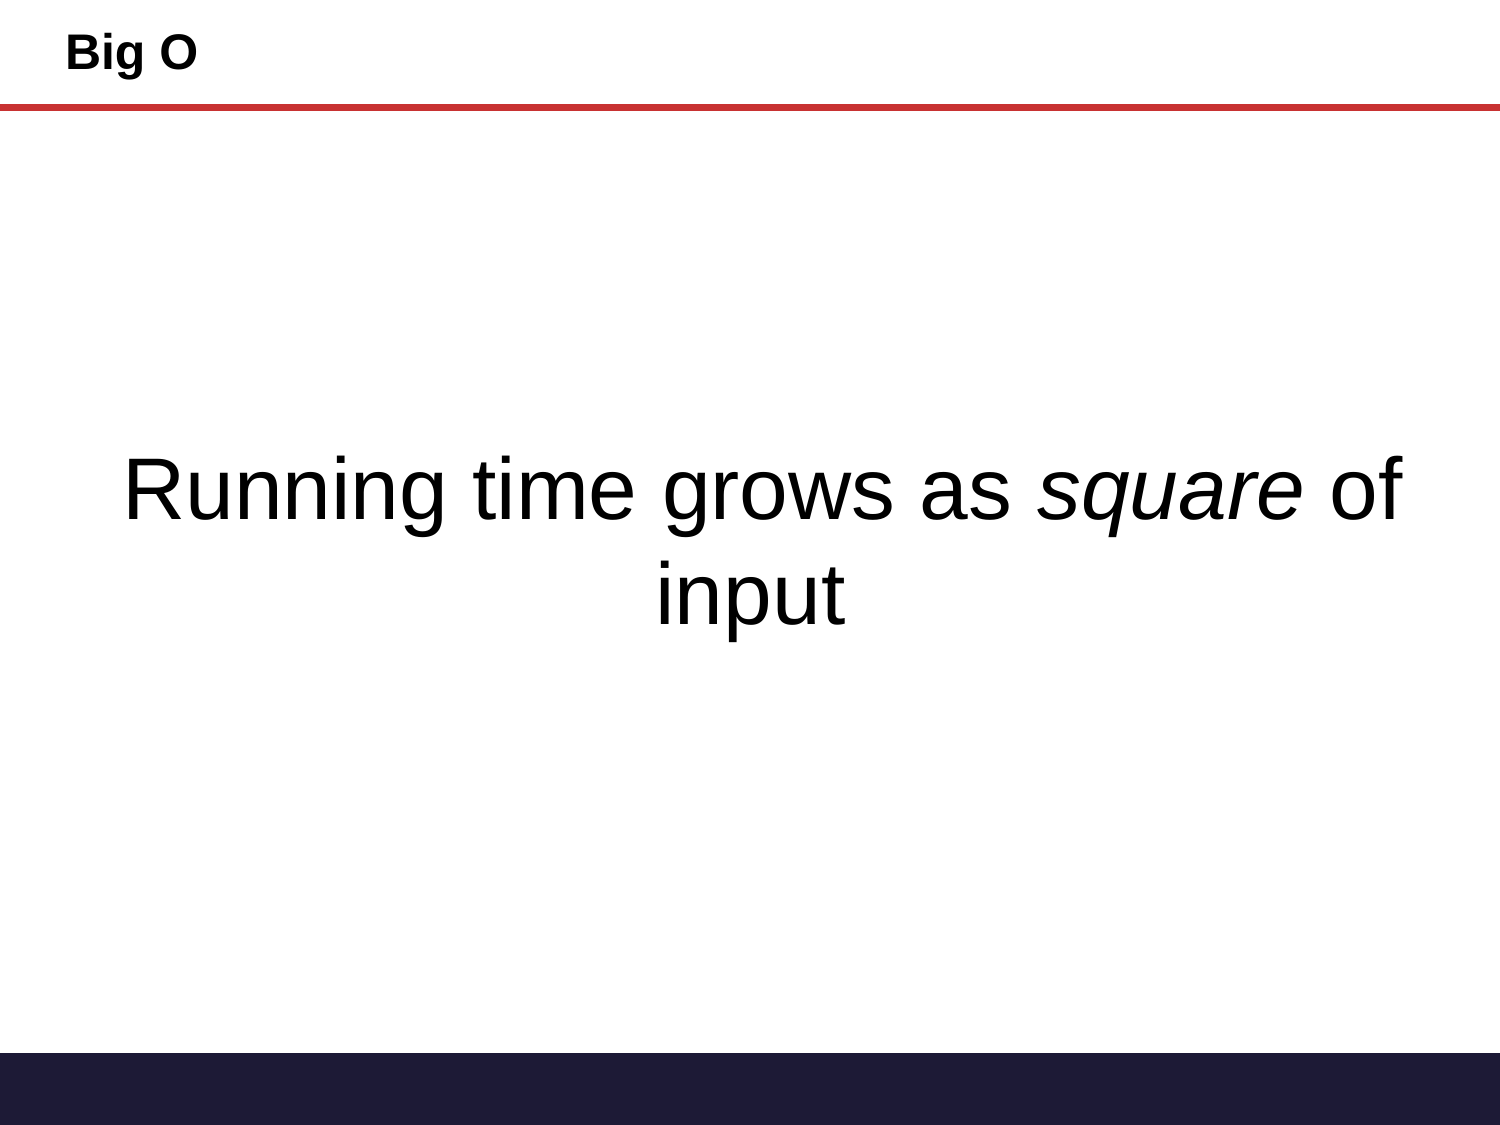

# Big O
Running time grows as square of input